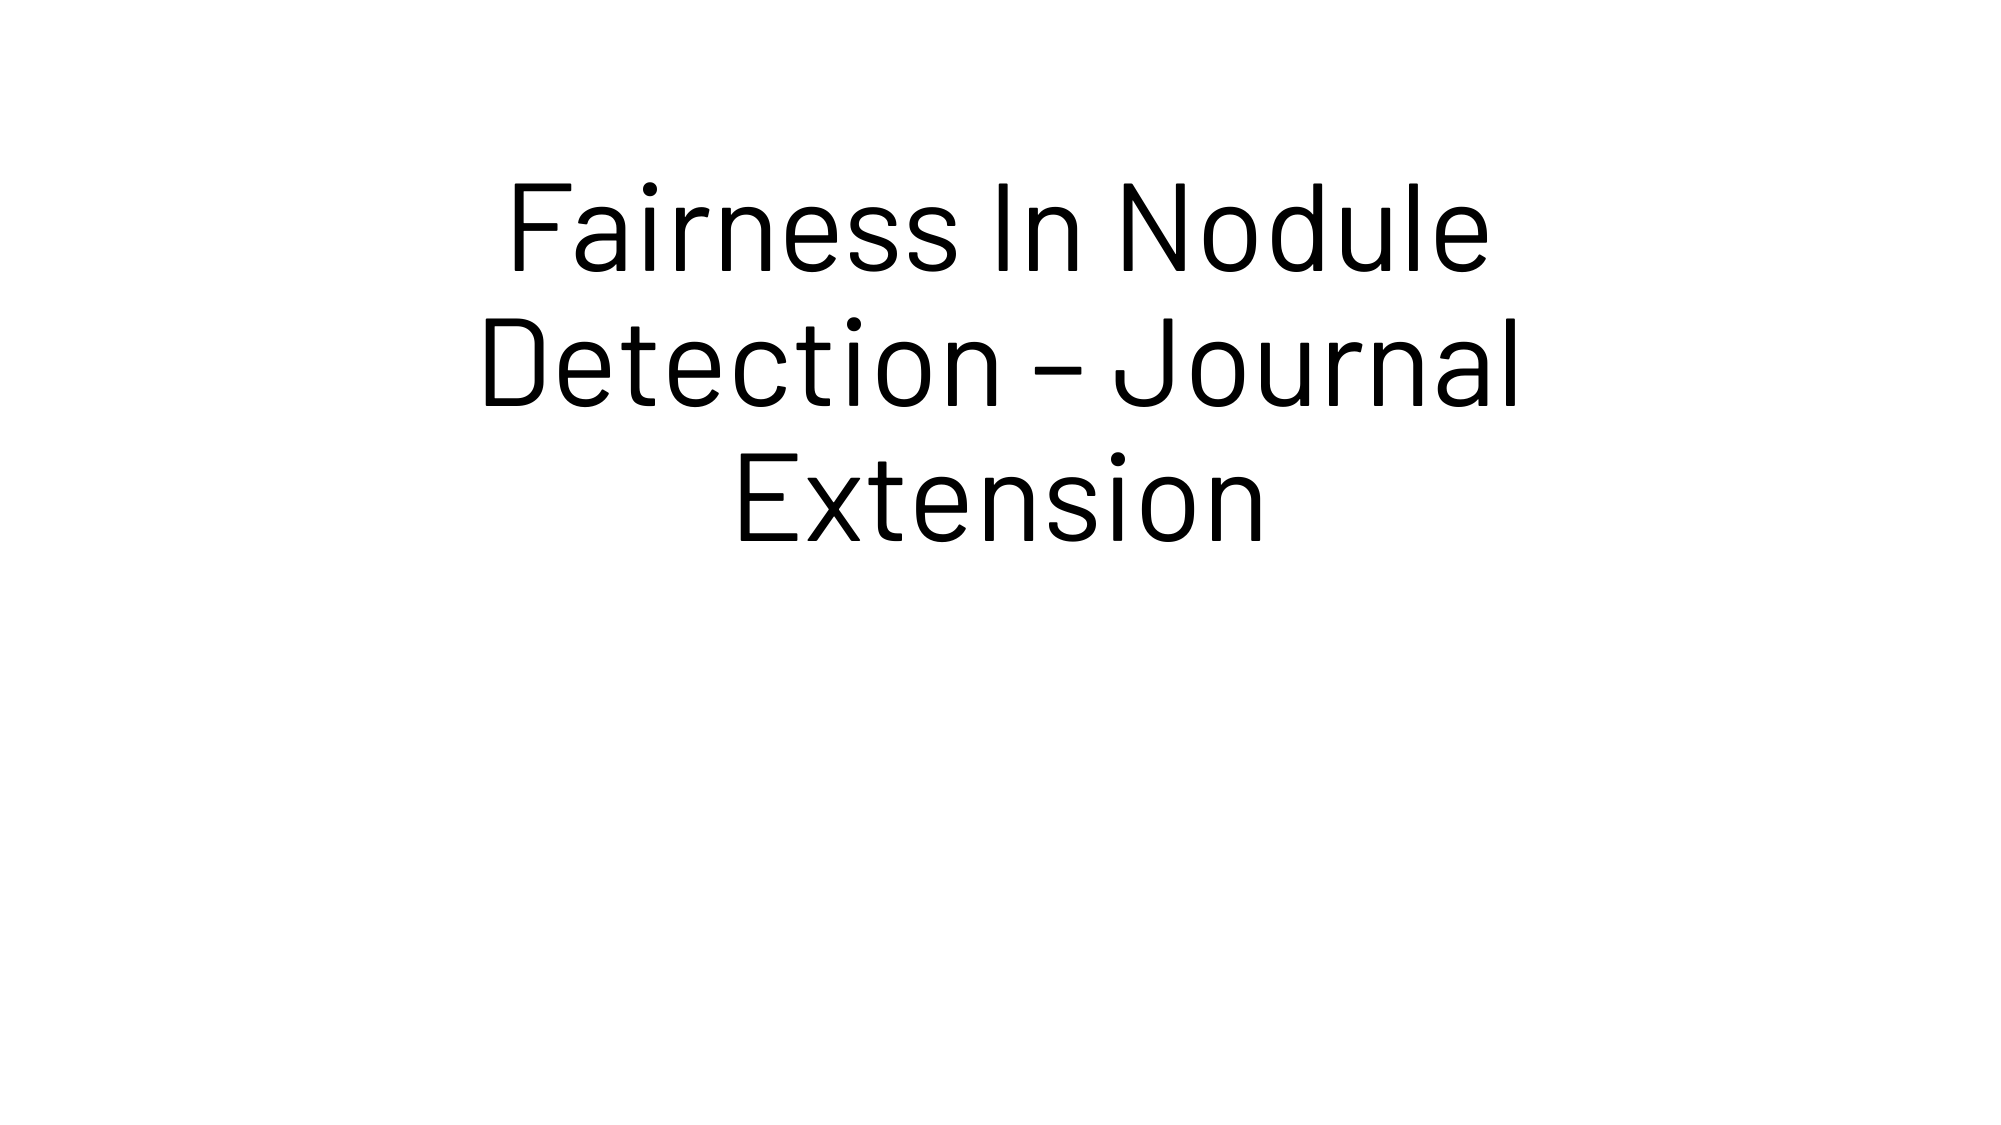

# Fairness In Nodule Detection – Journal Extension